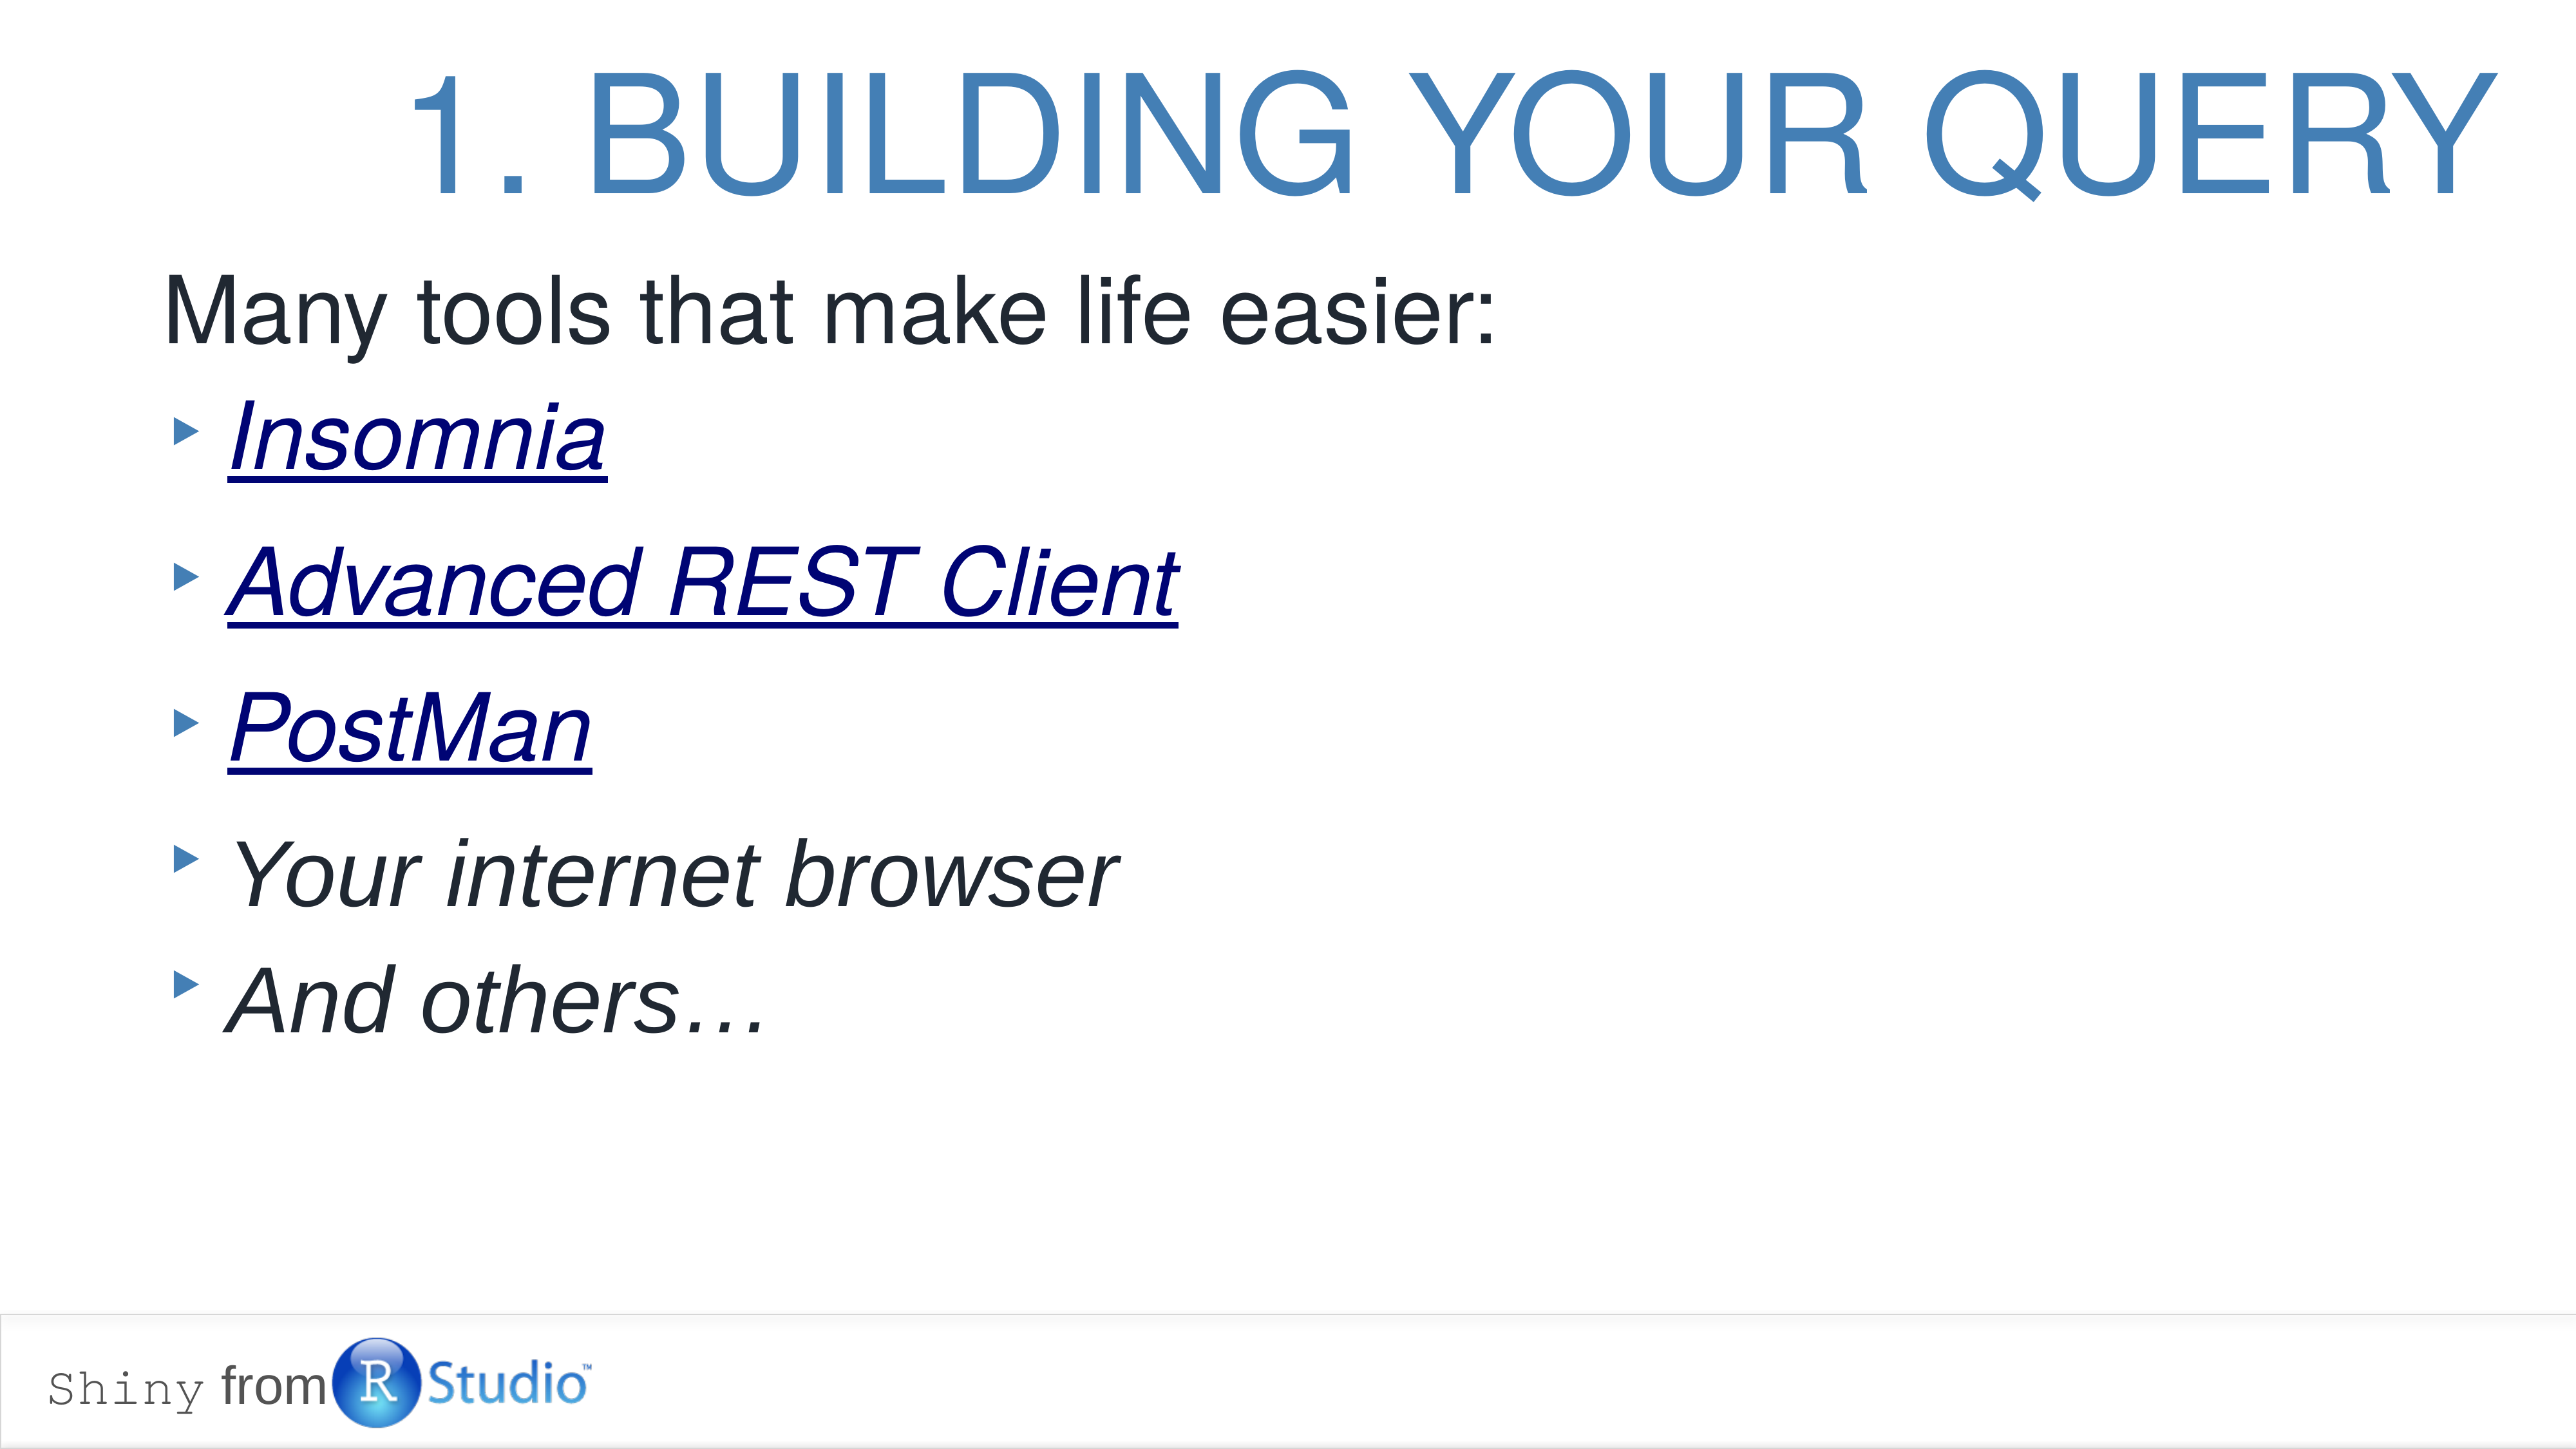

# 1. Building your Query
Many tools that make life easier:
Insomnia
Advanced REST Client
PostMan
Your internet browser
And others…